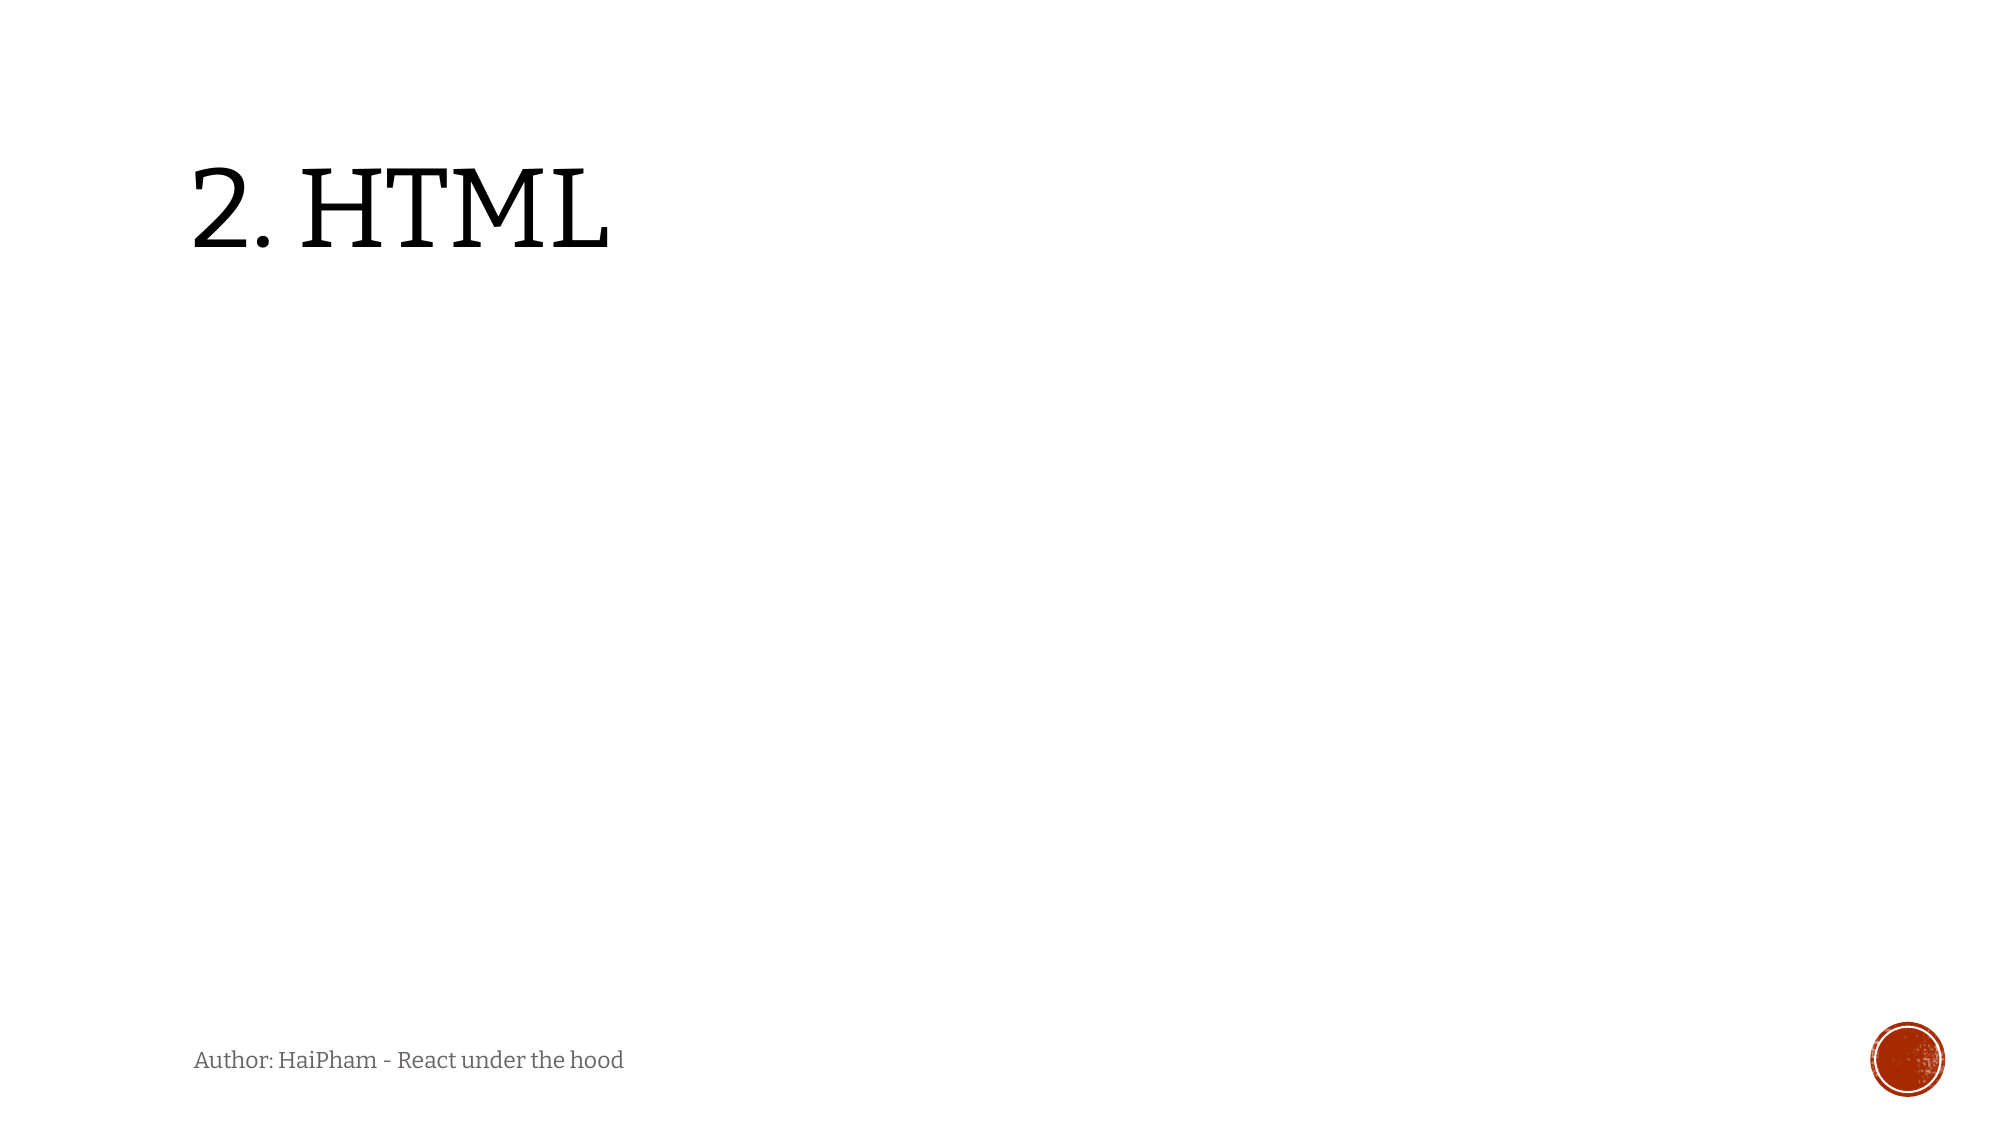

# 2. HTML

Author: HaiPham - React under the hood